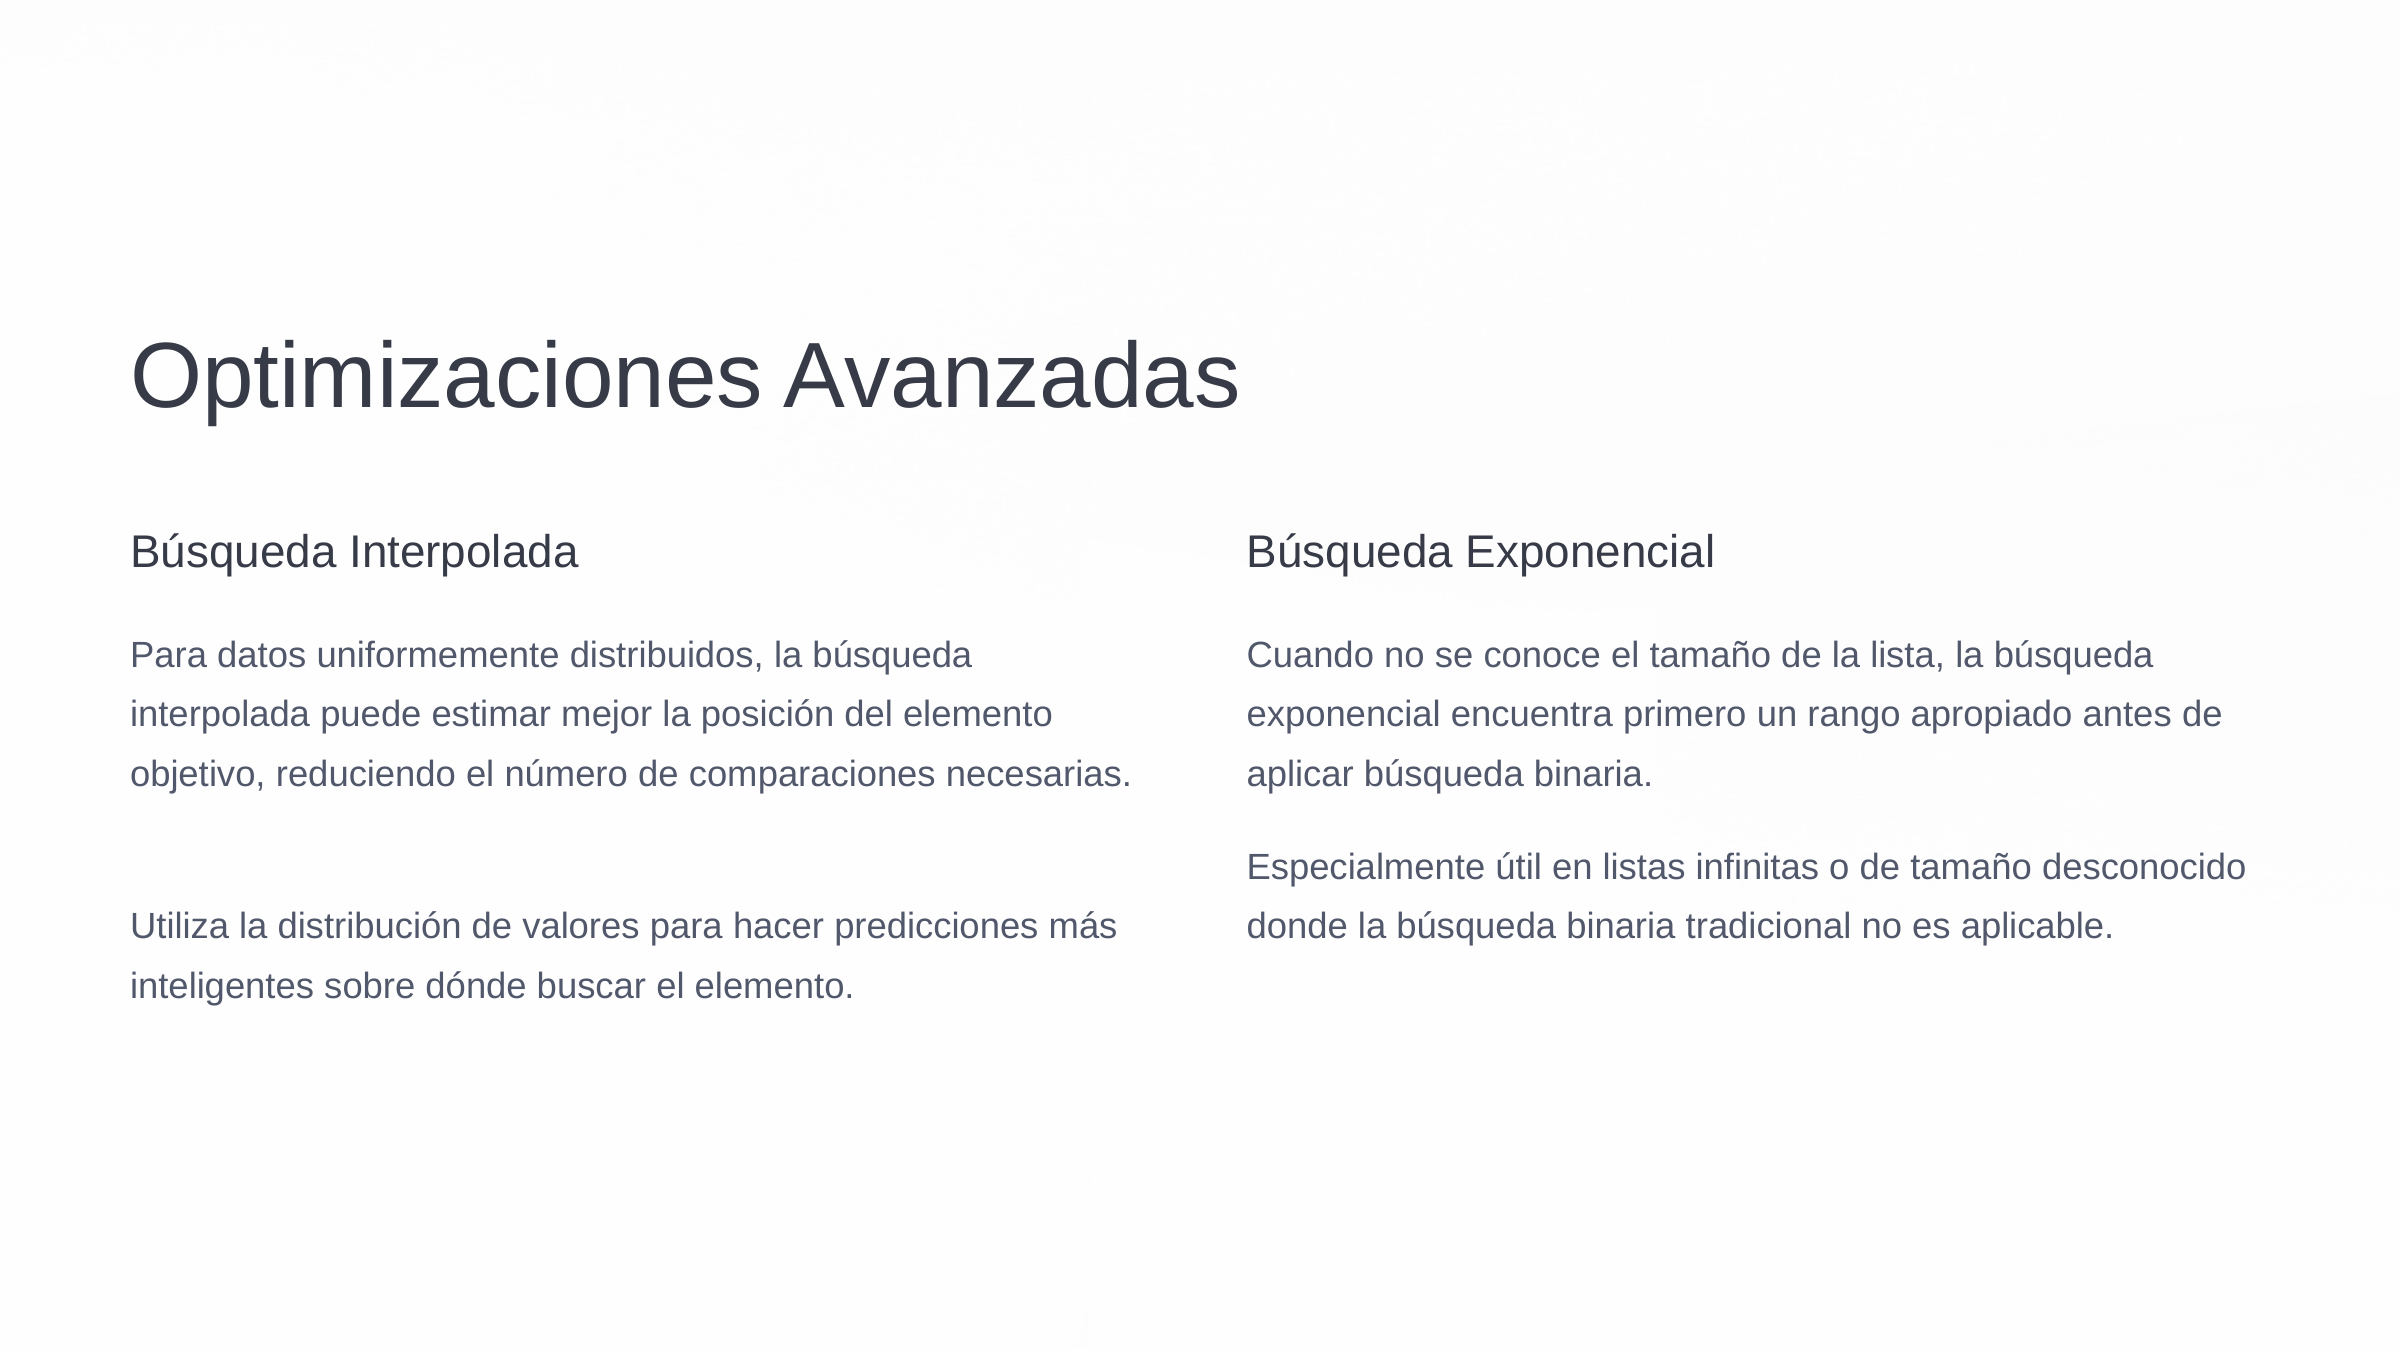

Optimizaciones Avanzadas
Búsqueda Interpolada
Búsqueda Exponencial
Para datos uniformemente distribuidos, la búsqueda interpolada puede estimar mejor la posición del elemento objetivo, reduciendo el número de comparaciones necesarias.
Cuando no se conoce el tamaño de la lista, la búsqueda exponencial encuentra primero un rango apropiado antes de aplicar búsqueda binaria.
Especialmente útil en listas infinitas o de tamaño desconocido donde la búsqueda binaria tradicional no es aplicable.
Utiliza la distribución de valores para hacer predicciones más inteligentes sobre dónde buscar el elemento.